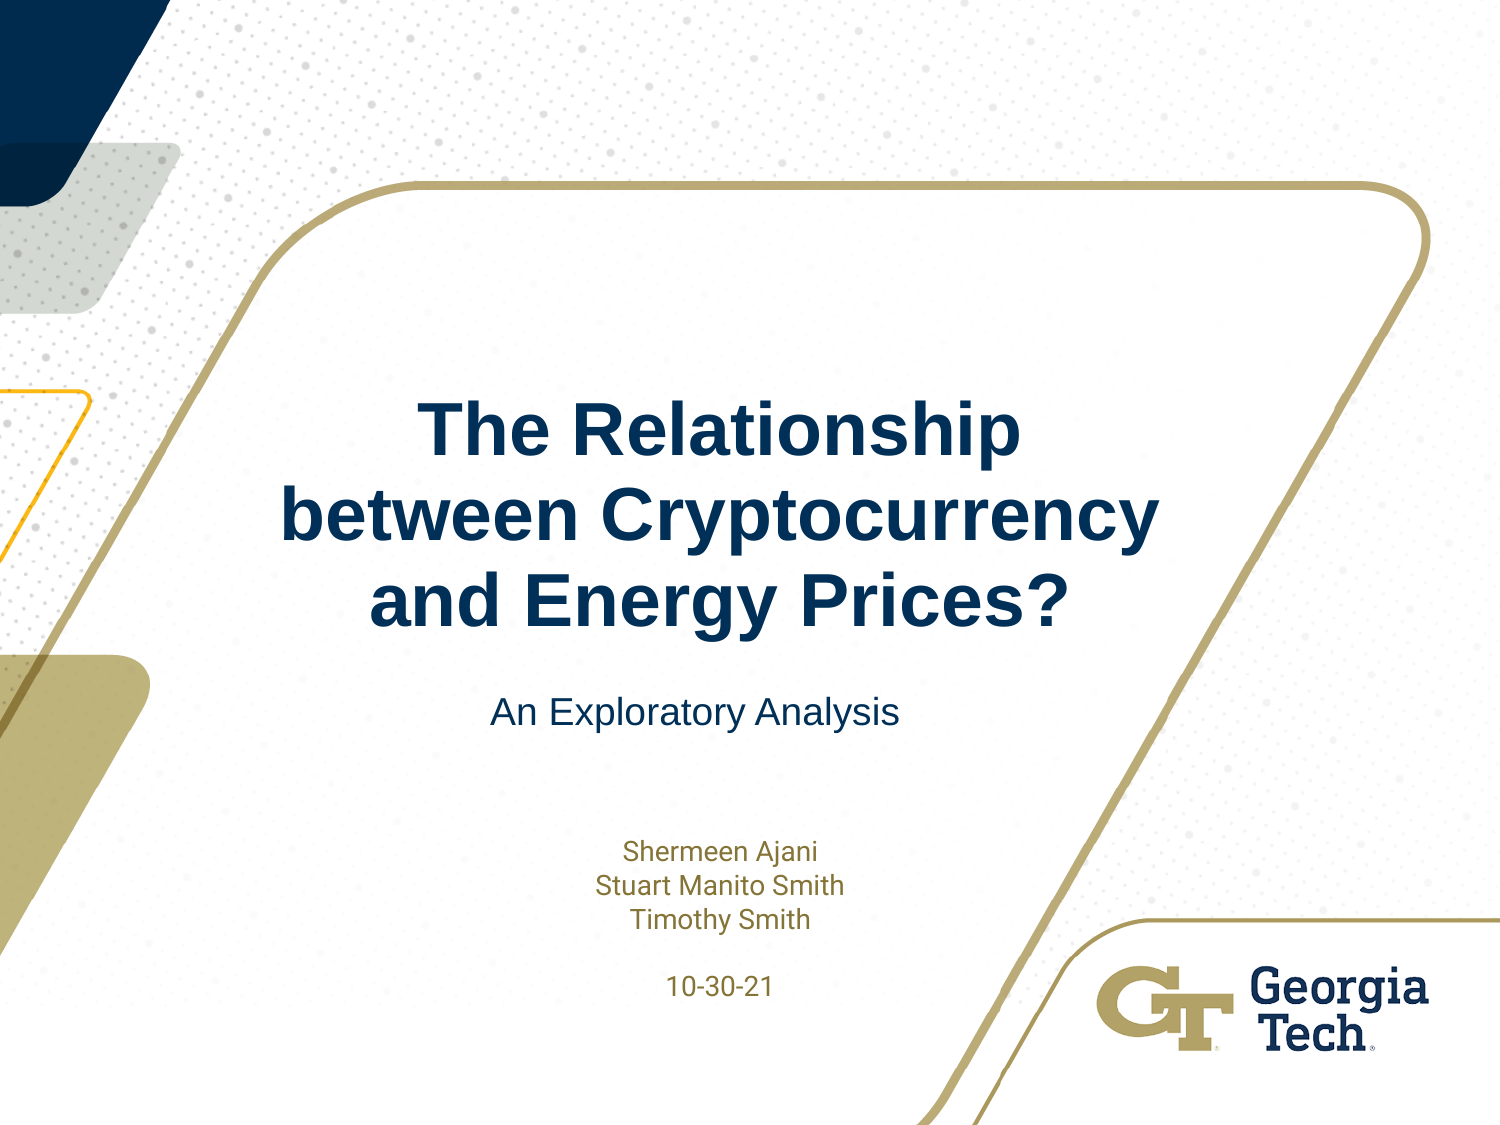

# The Relationship between Cryptocurrency and Energy Prices?
An Exploratory Analysis

Shermeen Ajani
Stuart Manito Smith
Timothy Smith

10-30-21